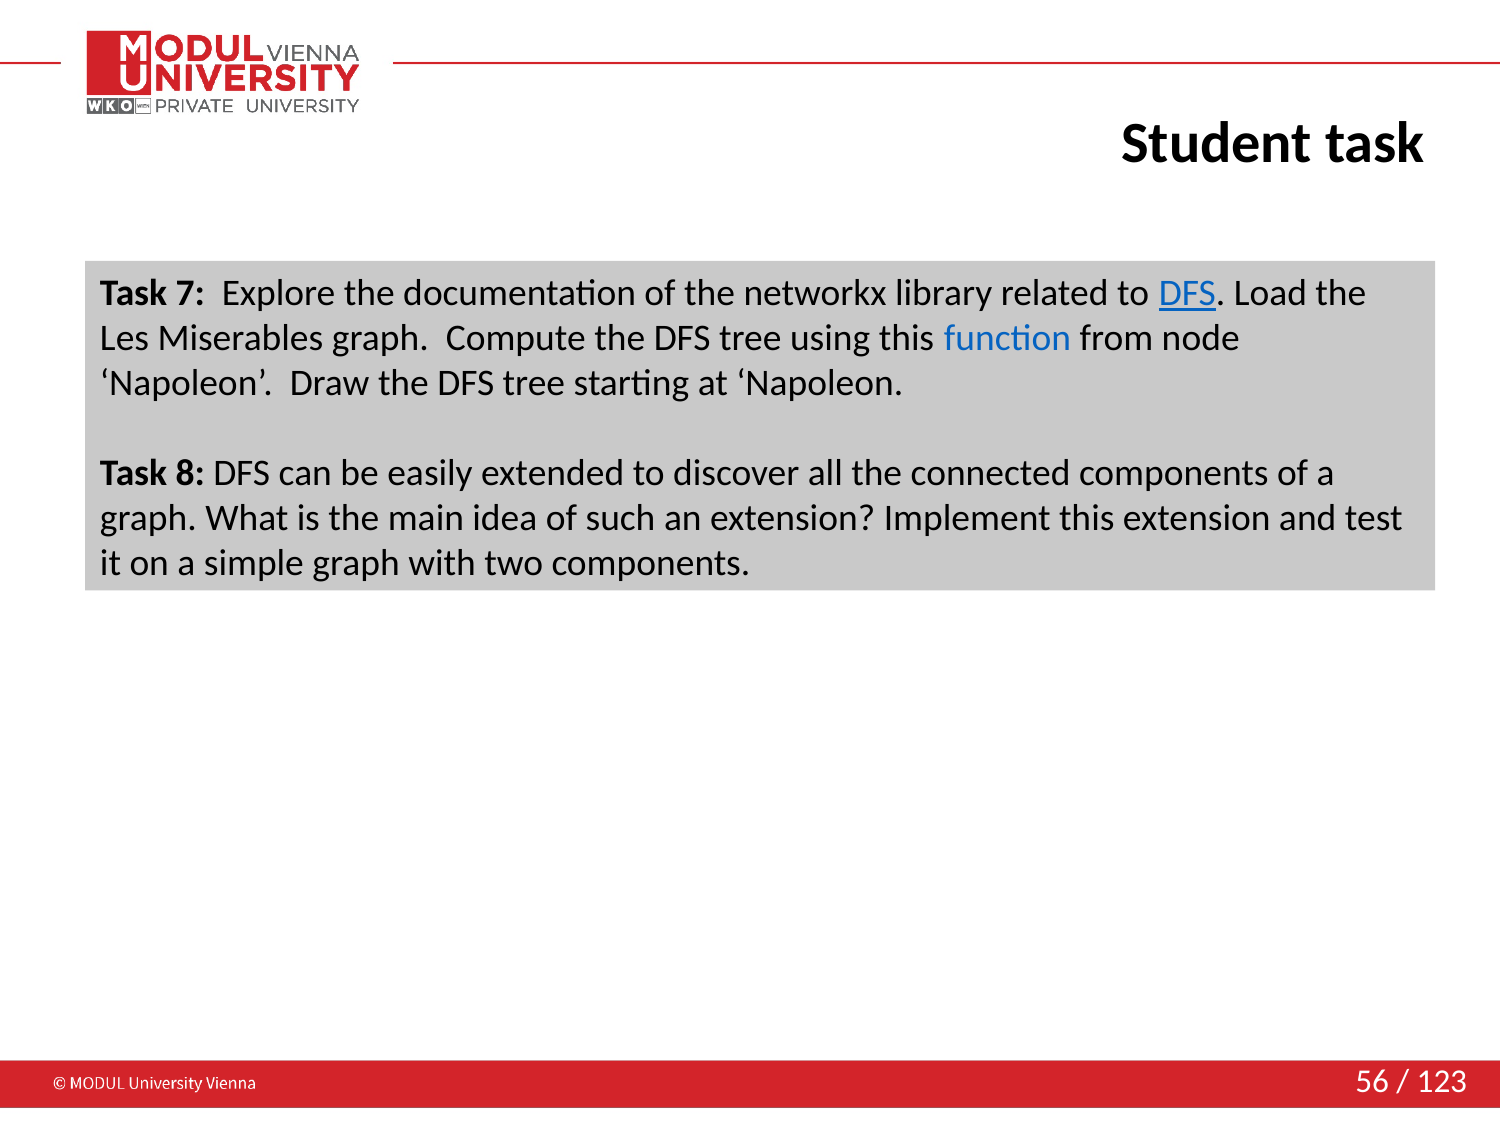

# Student task
Task 7:  Explore the documentation of the networkx library related to DFS. Load the Les Miserables graph.  Compute the DFS tree using this function from node ‘Napoleon’.  Draw the DFS tree starting at ‘Napoleon.

Task 8: DFS can be easily extended to discover all the connected components of a graph. What is the main idea of such an extension? Implement this extension and test it on a simple graph with two components.